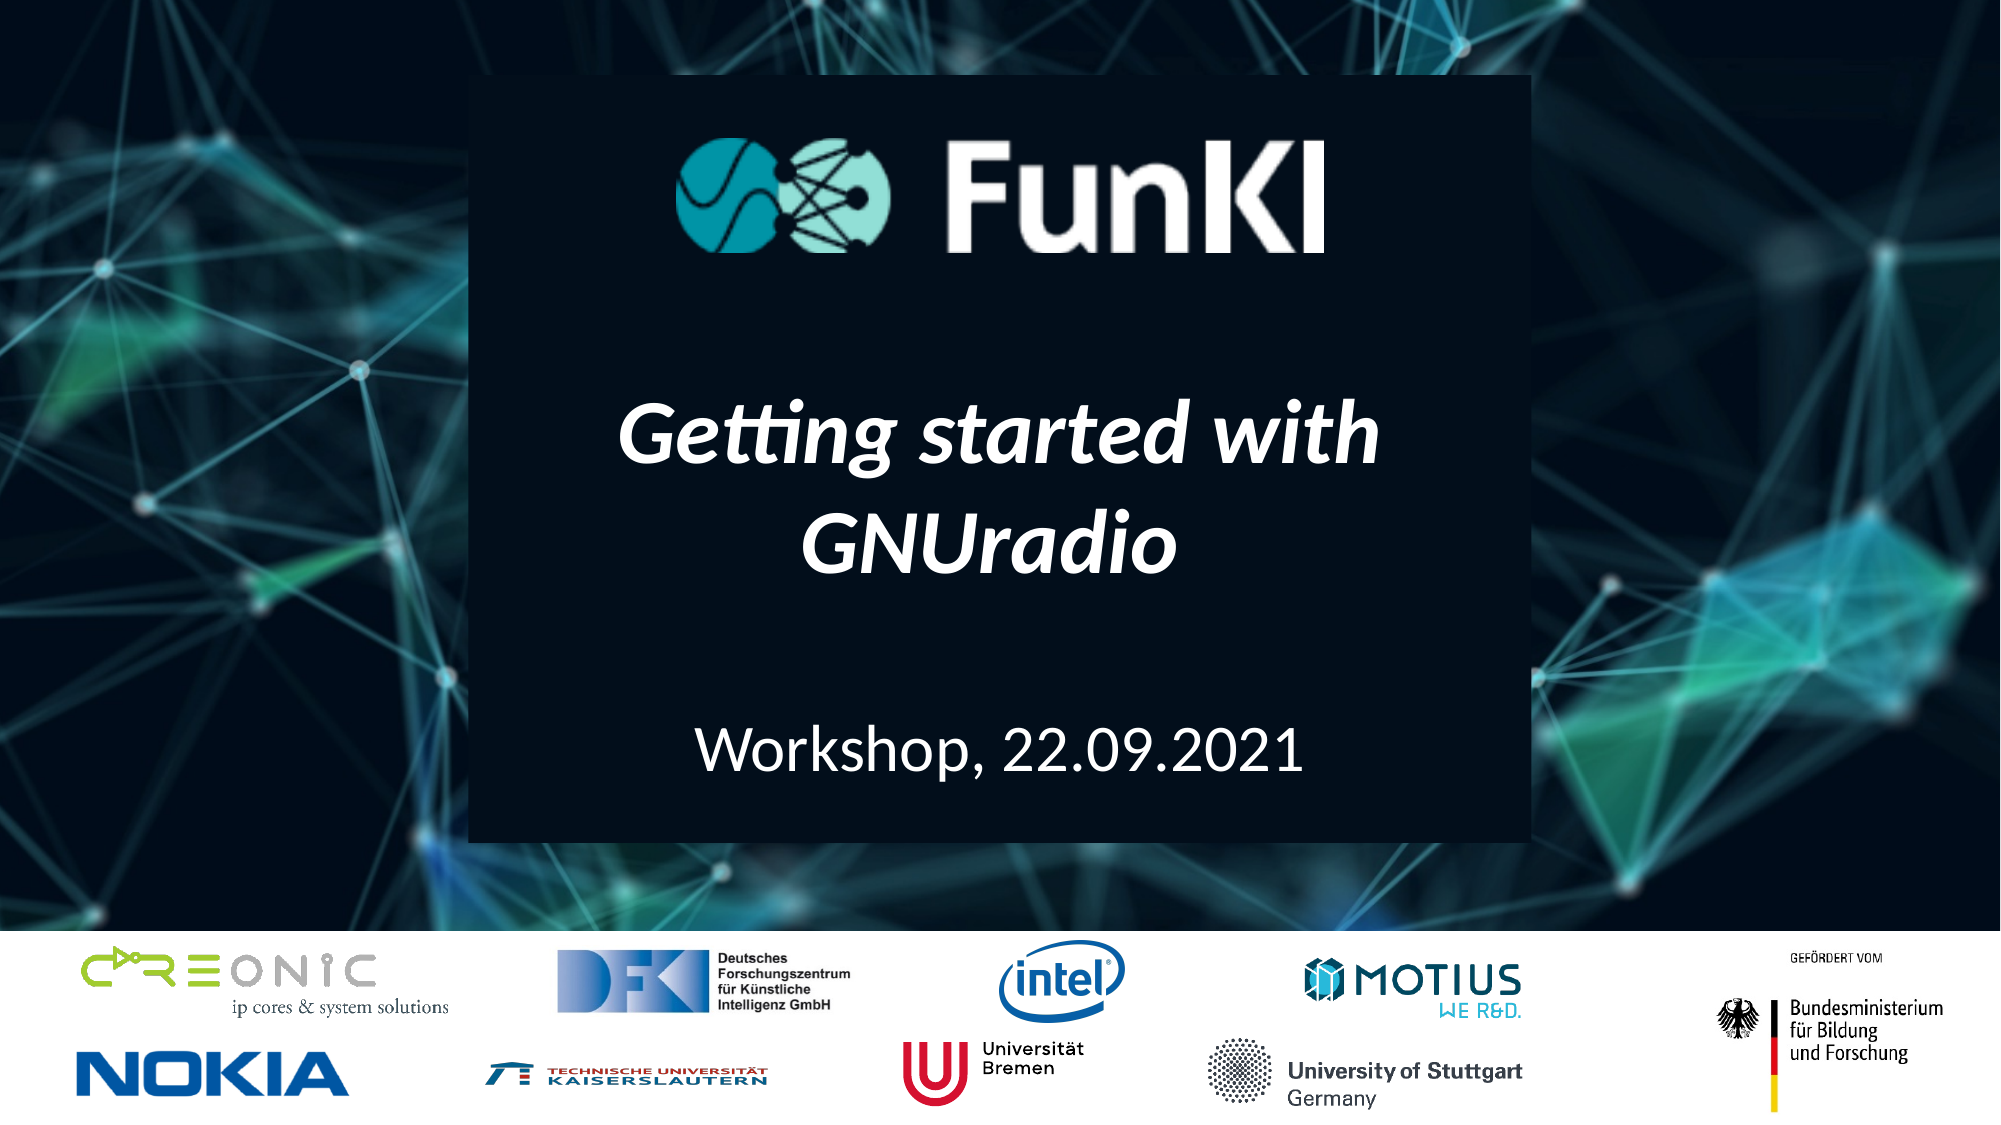

# Getting started with GNUradio
Workshop, 22.09.2021